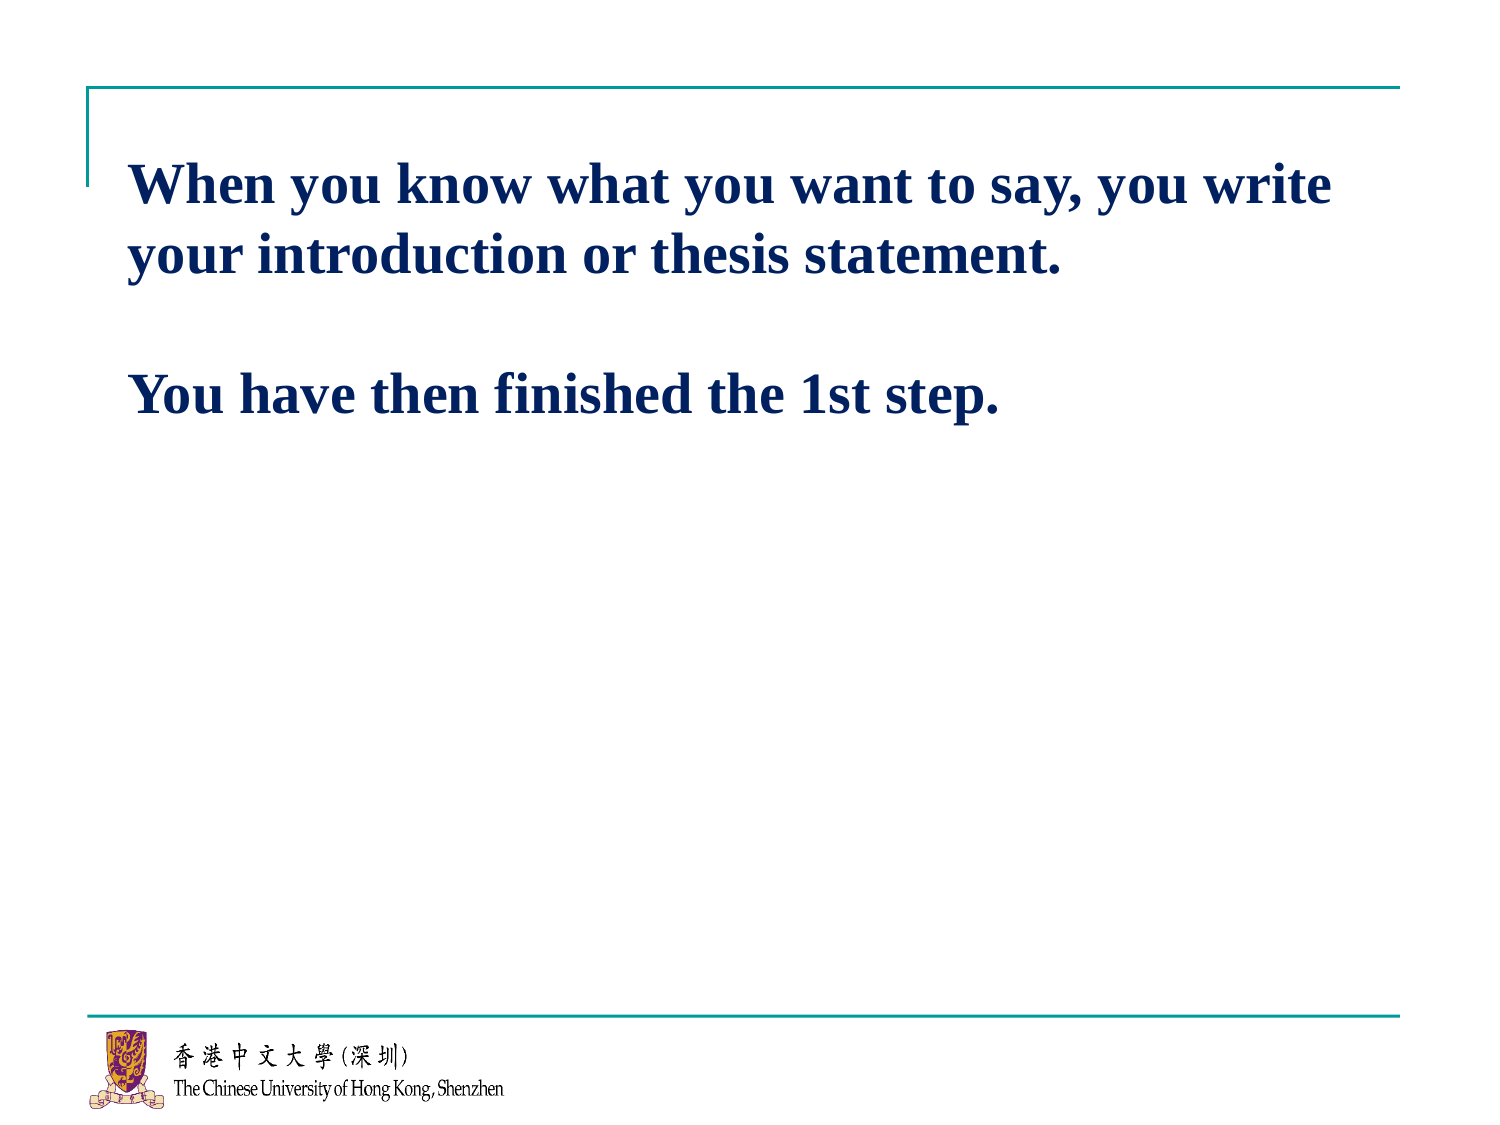

# When you know what you want to say, you write your introduction or thesis statement. You have then finished the 1st step.